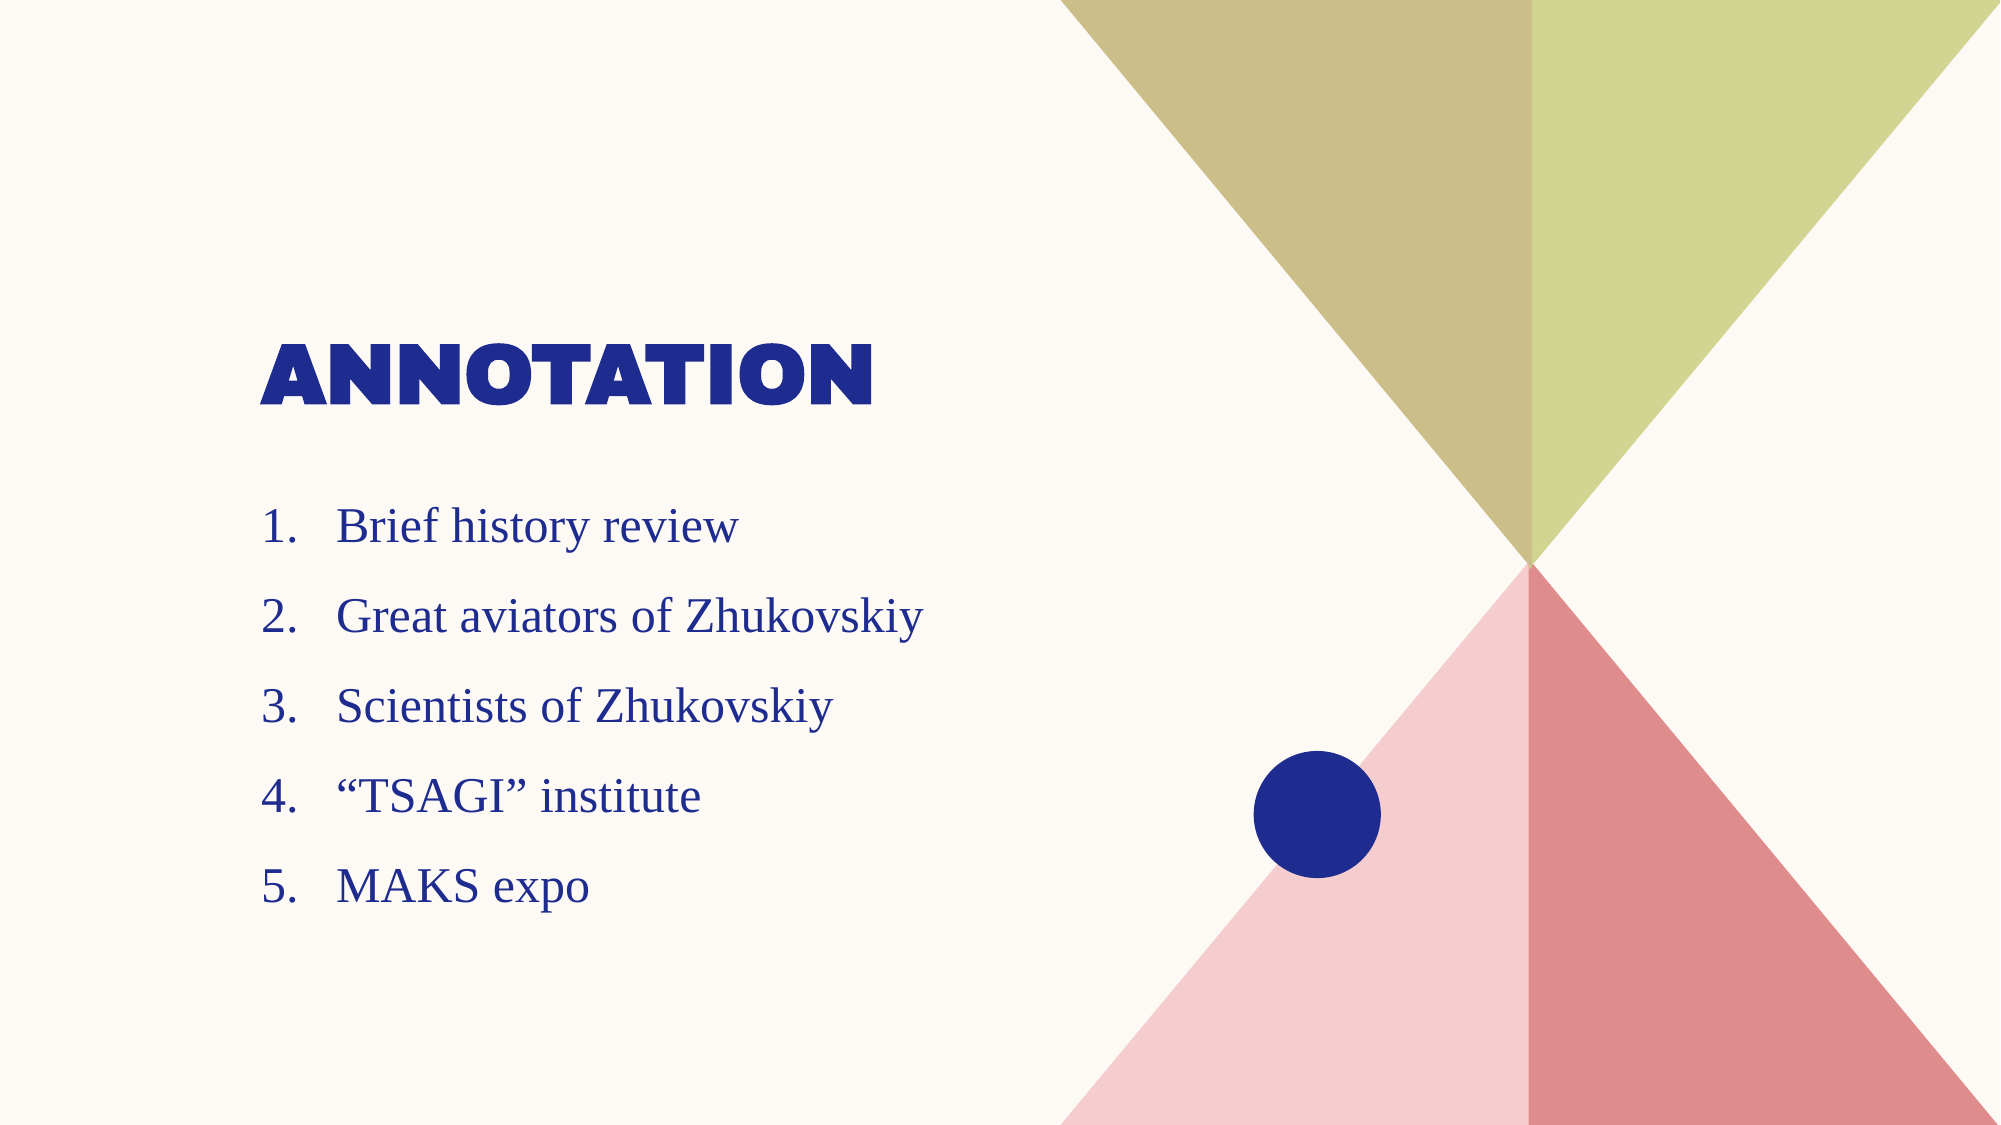

# Annotation
Brief history review
Great aviators of Zhukovskiy
Scientists of Zhukovskiy
“TSAGI” institute
MAKS expo